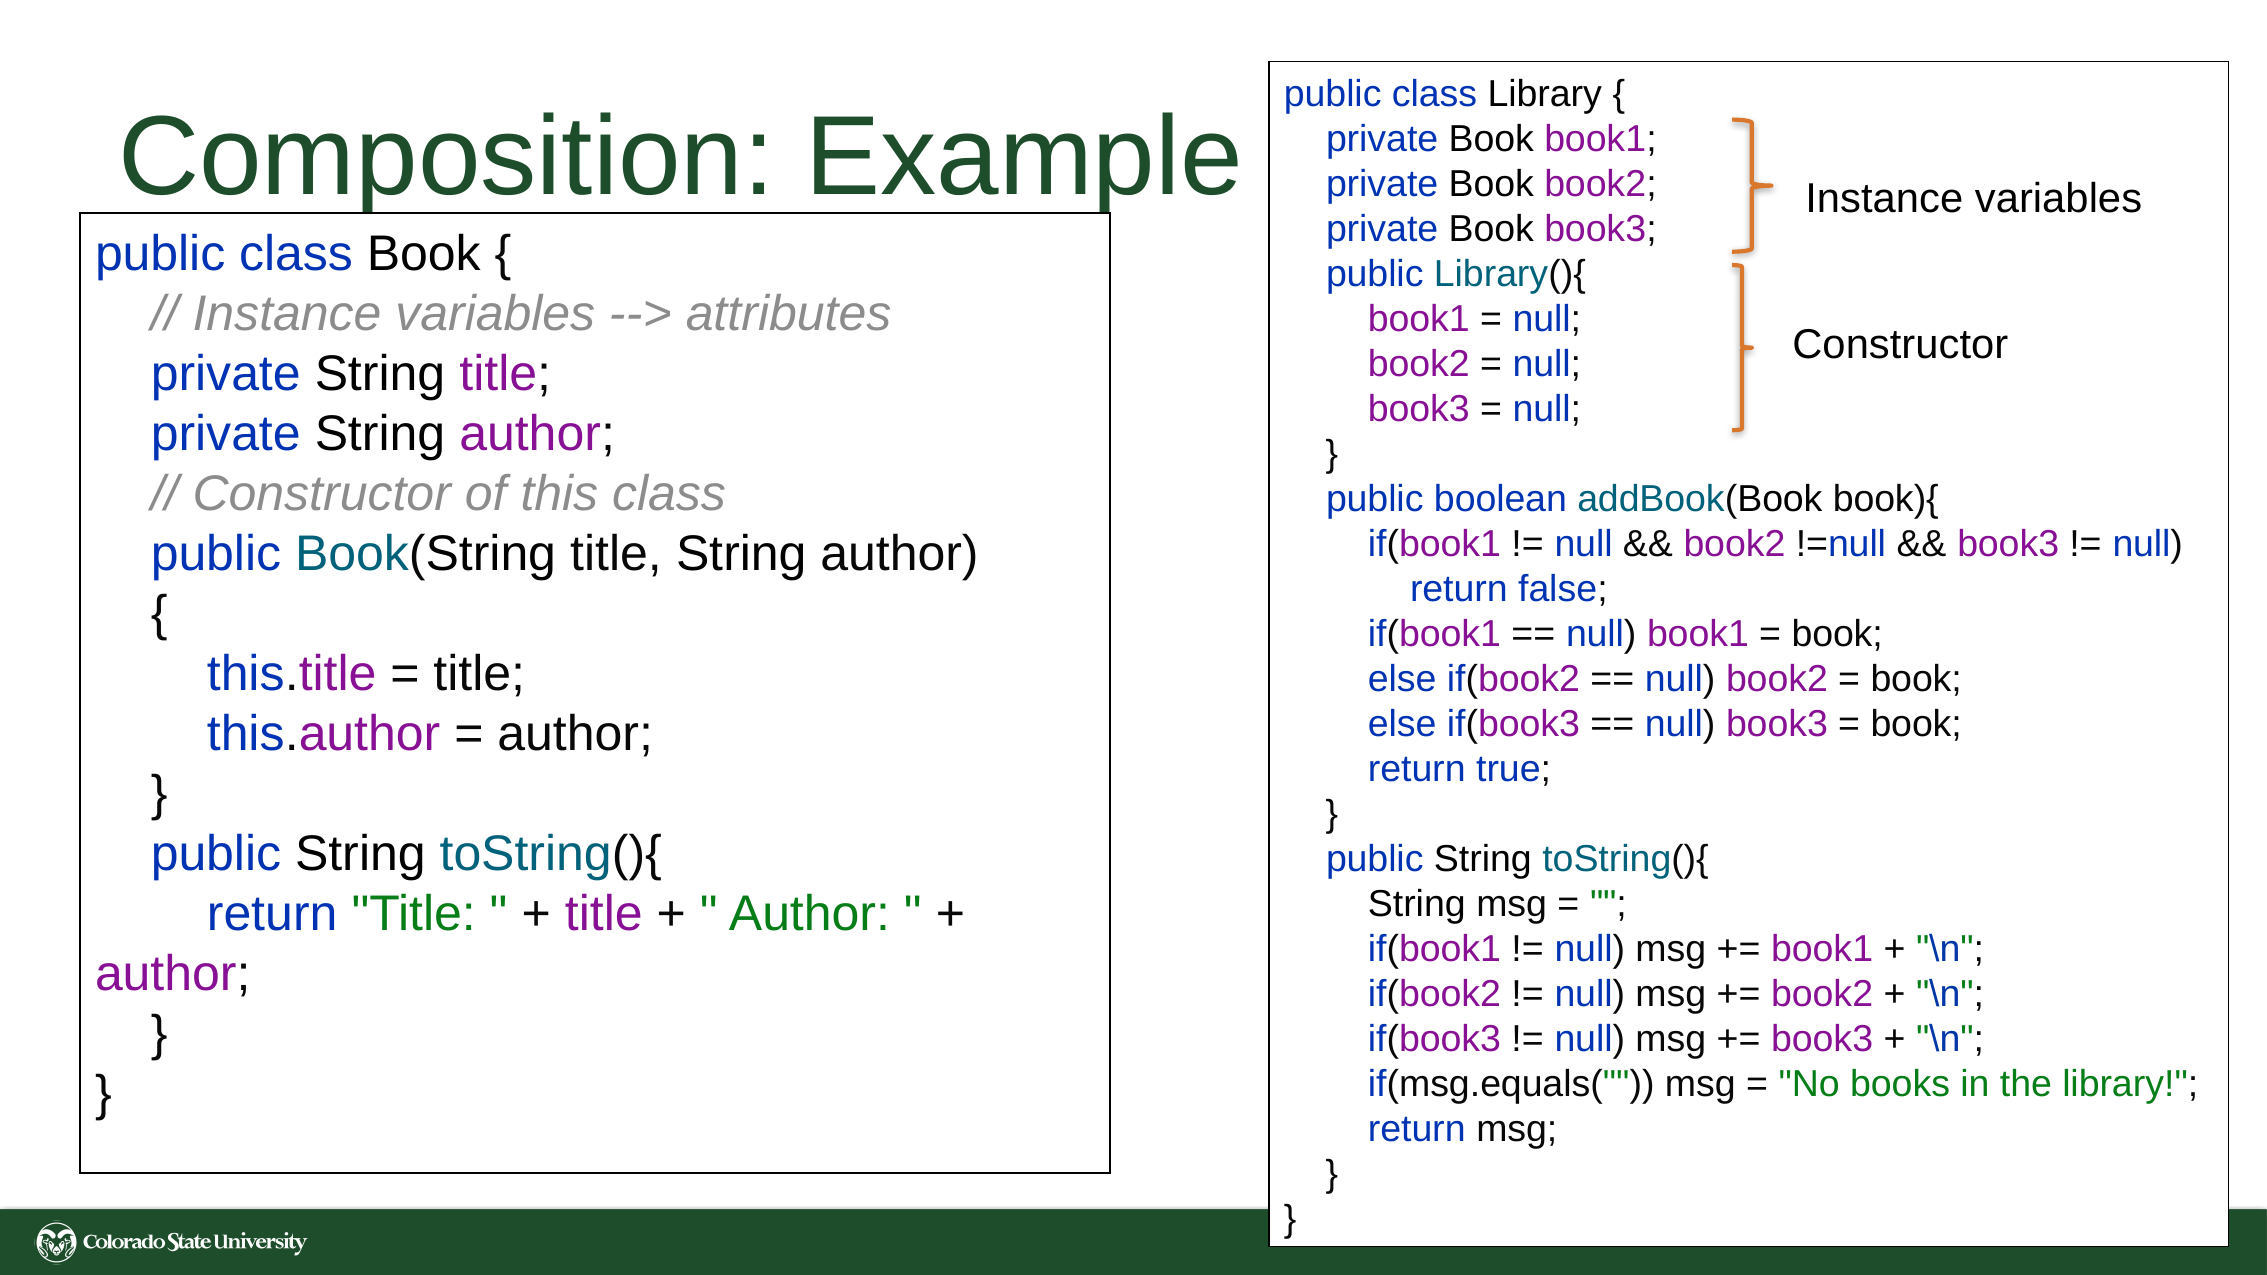

public class Library {
    private Book book1;
    private Book book2;
    private Book book3;
    public Library(){
        book1 = null;
        book2 = null;
        book3 = null;
    }
    public boolean addBook(Book book){
        if(book1 != null && book2 !=null && book3 != null)
            return false;
        if(book1 == null) book1 = book;
        else if(book2 == null) book2 = book;
        else if(book3 == null) book3 = book;
        return true;
    }
    public String toString(){
        String msg = "";
        if(book1 != null) msg += book1 + "\n";
        if(book2 != null) msg += book2 + "\n";
        if(book3 != null) msg += book3 + "\n";
        if(msg.equals("")) msg = "No books in the library!";
        return msg;
    }
}
# Composition: Example

Instance variables
public class Book {
    // Instance variables --> attributes
    private String title;
    private String author;
    // Constructor of this class
    public Book(String title, String author)
    {
        this.title = title;
        this.author = author;
    }
    public String toString(){
        return "Title: " + title + " Author: " + author;
    }
}

Constructor